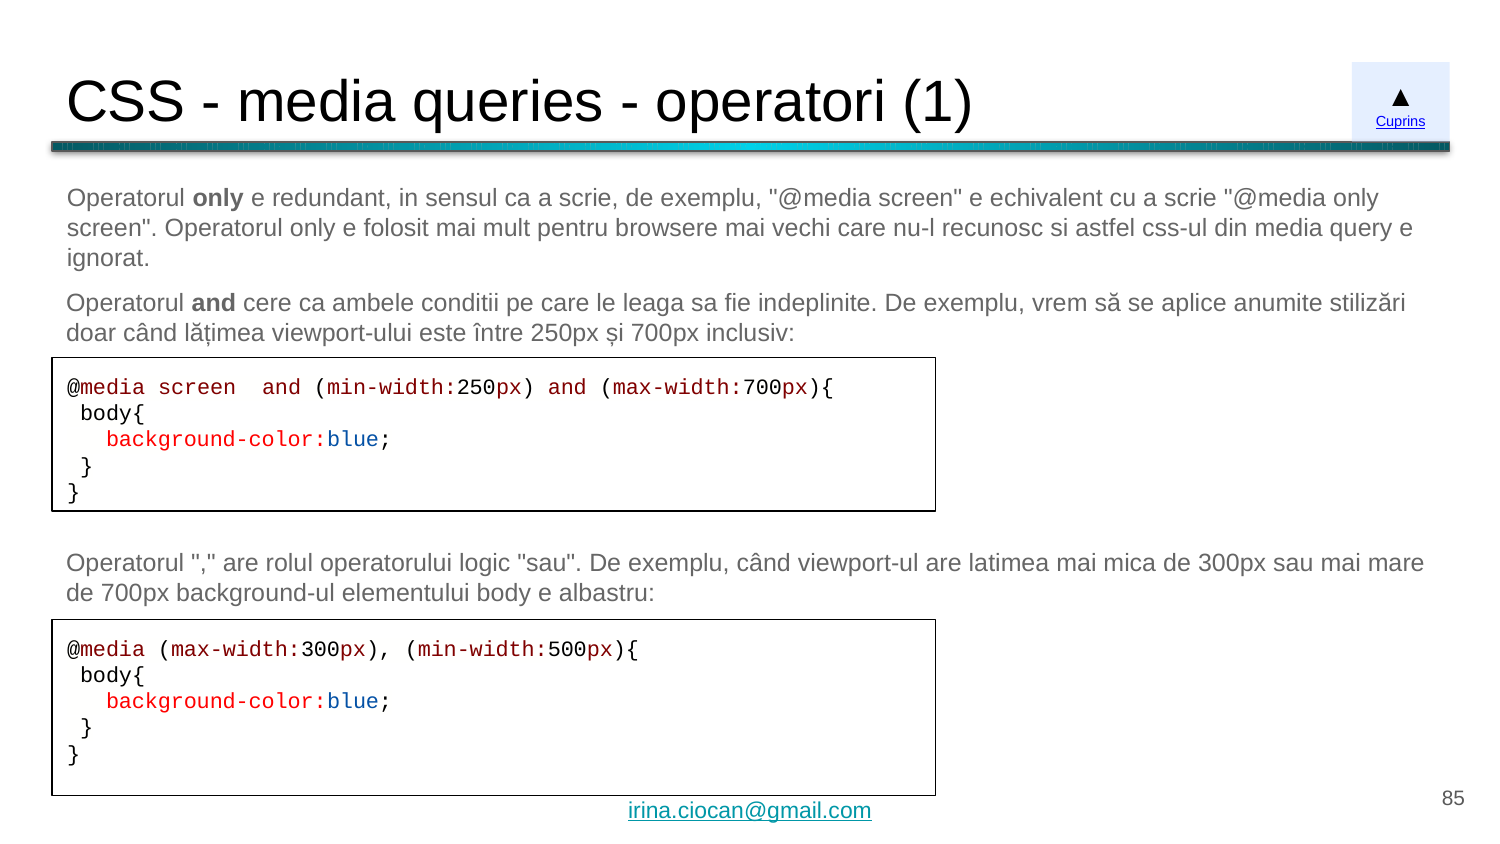

# CSS - media queries - operatori (1)
▲
Cuprins

Operatorul only e redundant, in sensul ca a scrie, de exemplu, "@media screen" e echivalent cu a scrie "@media only screen". Operatorul only e folosit mai mult pentru browsere mai vechi care nu-l recunosc si astfel css-ul din media query e ignorat.
Operatorul and cere ca ambele conditii pe care le leaga sa fie indeplinite. De exemplu, vrem să se aplice anumite stilizări doar când lățimea viewport-ului este între 250px și 700px inclusiv:
@media screen  and (min-width:250px) and (max-width:700px){
 body{
   background-color:blue;
 }
}

Operatorul "," are rolul operatorului logic "sau". De exemplu, când viewport-ul are latimea mai mica de 300px sau mai mare de 700px background-ul elementului body e albastru:
@media (max-width:300px), (min-width:500px){
 body{
   background-color:blue;
 }
}

85
irina.ciocan@gmail.com